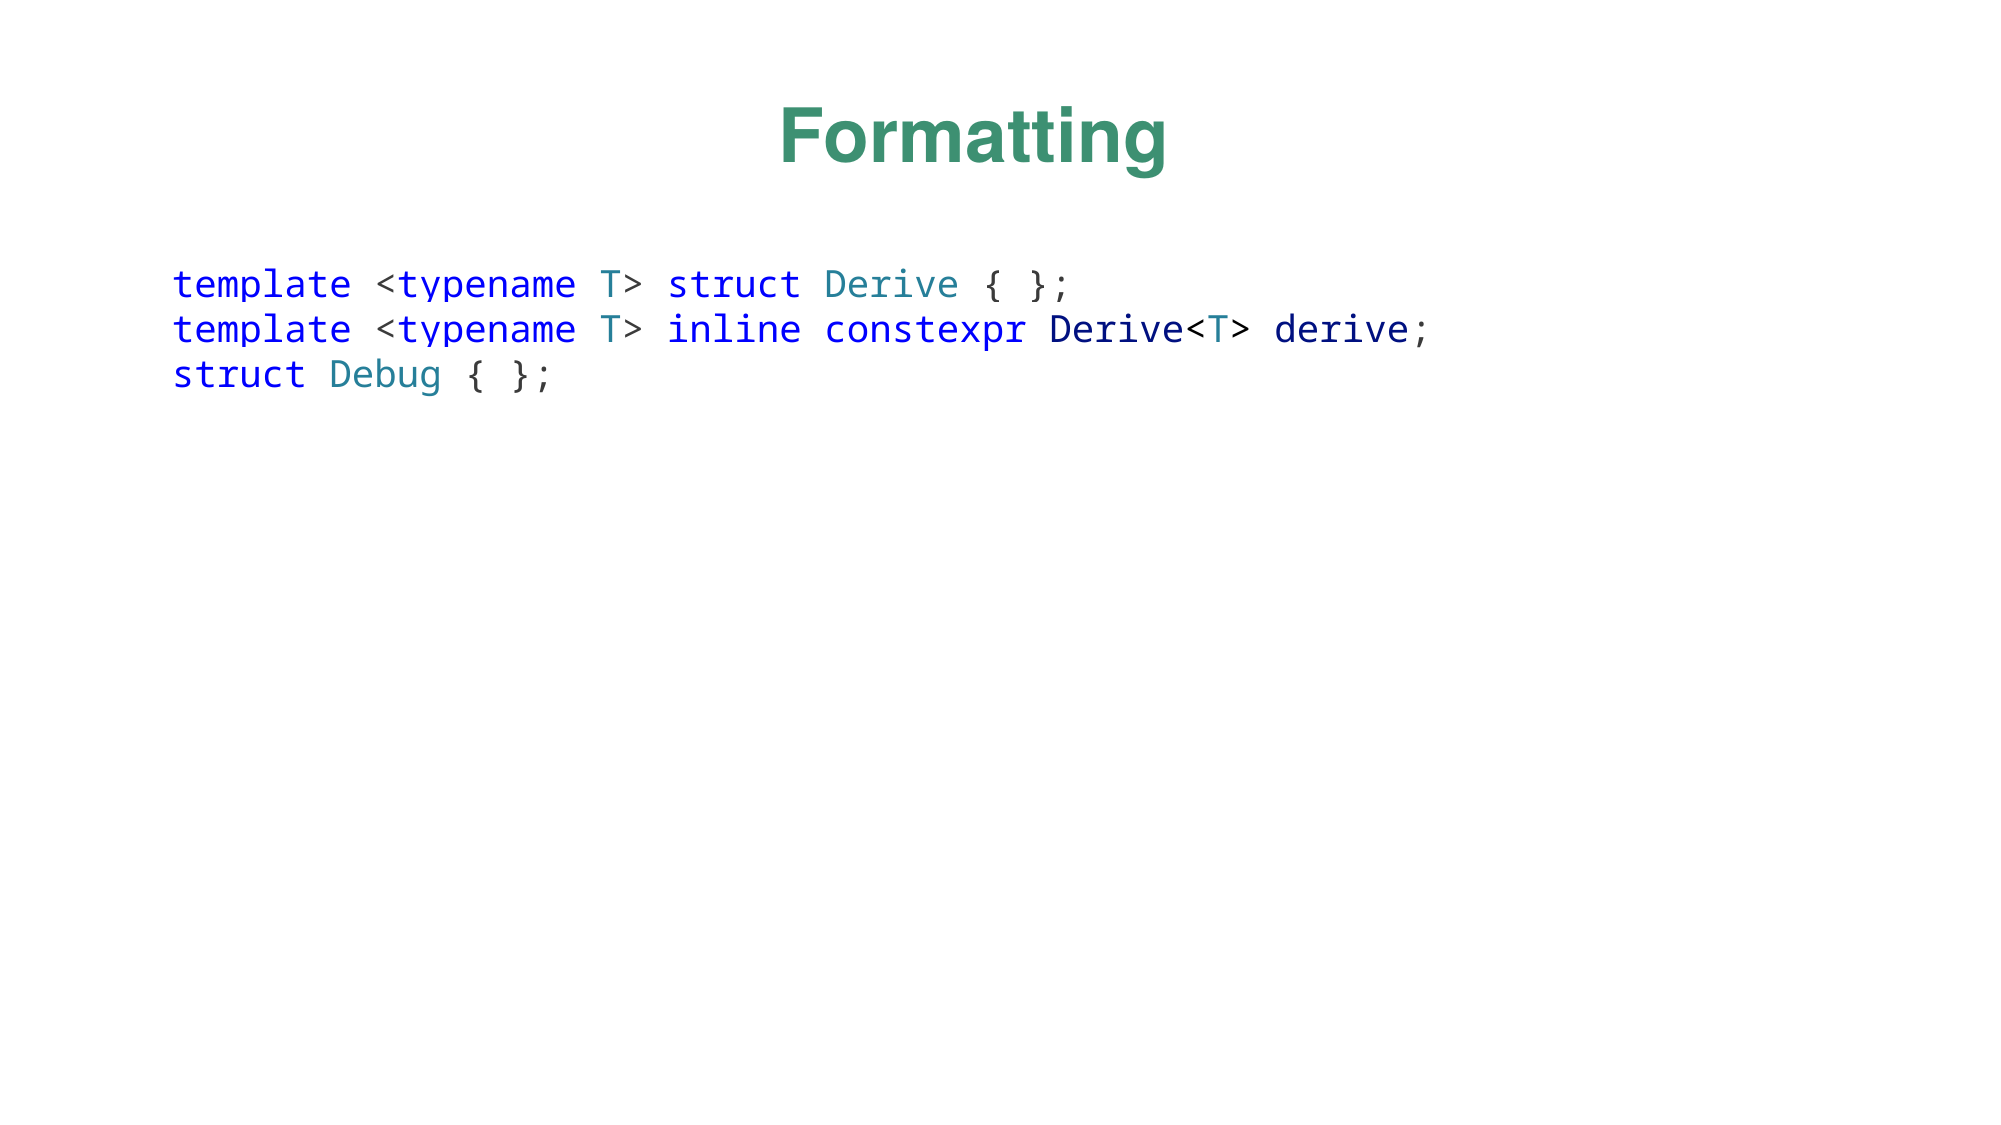

# Formatting
template <typename T> struct Derive { };
template <typename T> inline constexpr Derive<T> derive;
struct Debug { };